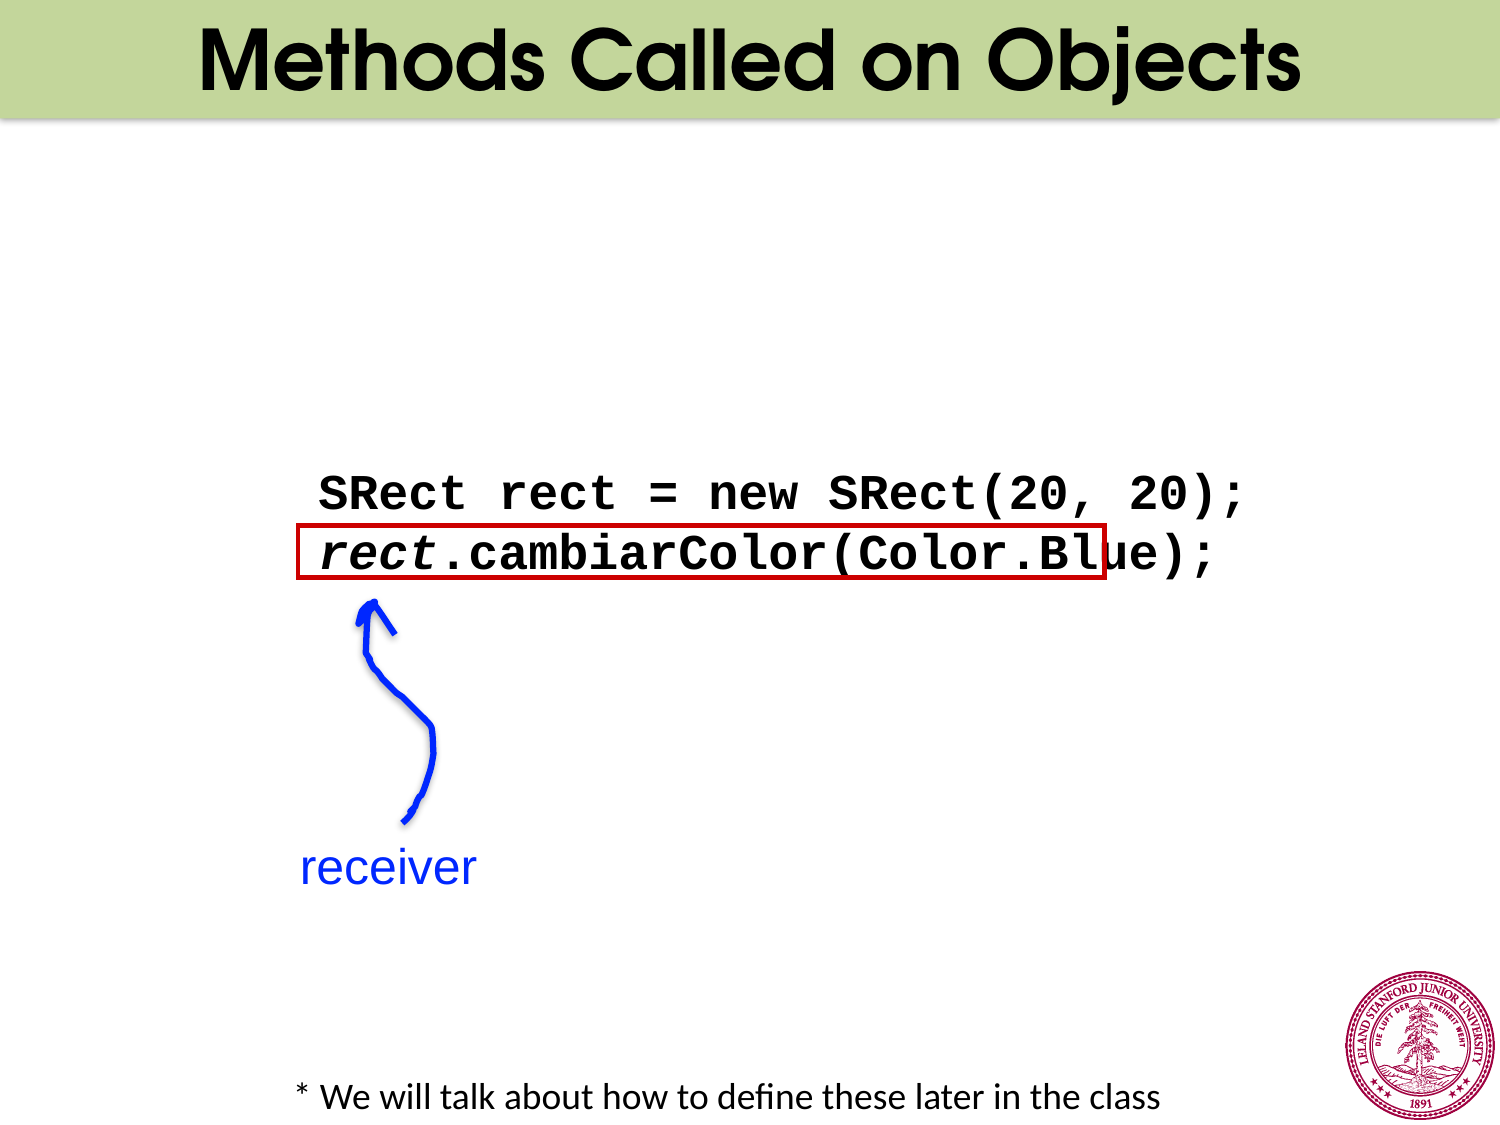

Methods Called on Objects
SRect rect = new SRect(20, 20);
rect.cambiarColor(Color.Blue);

receiver
* We will talk about how to define these later in the class